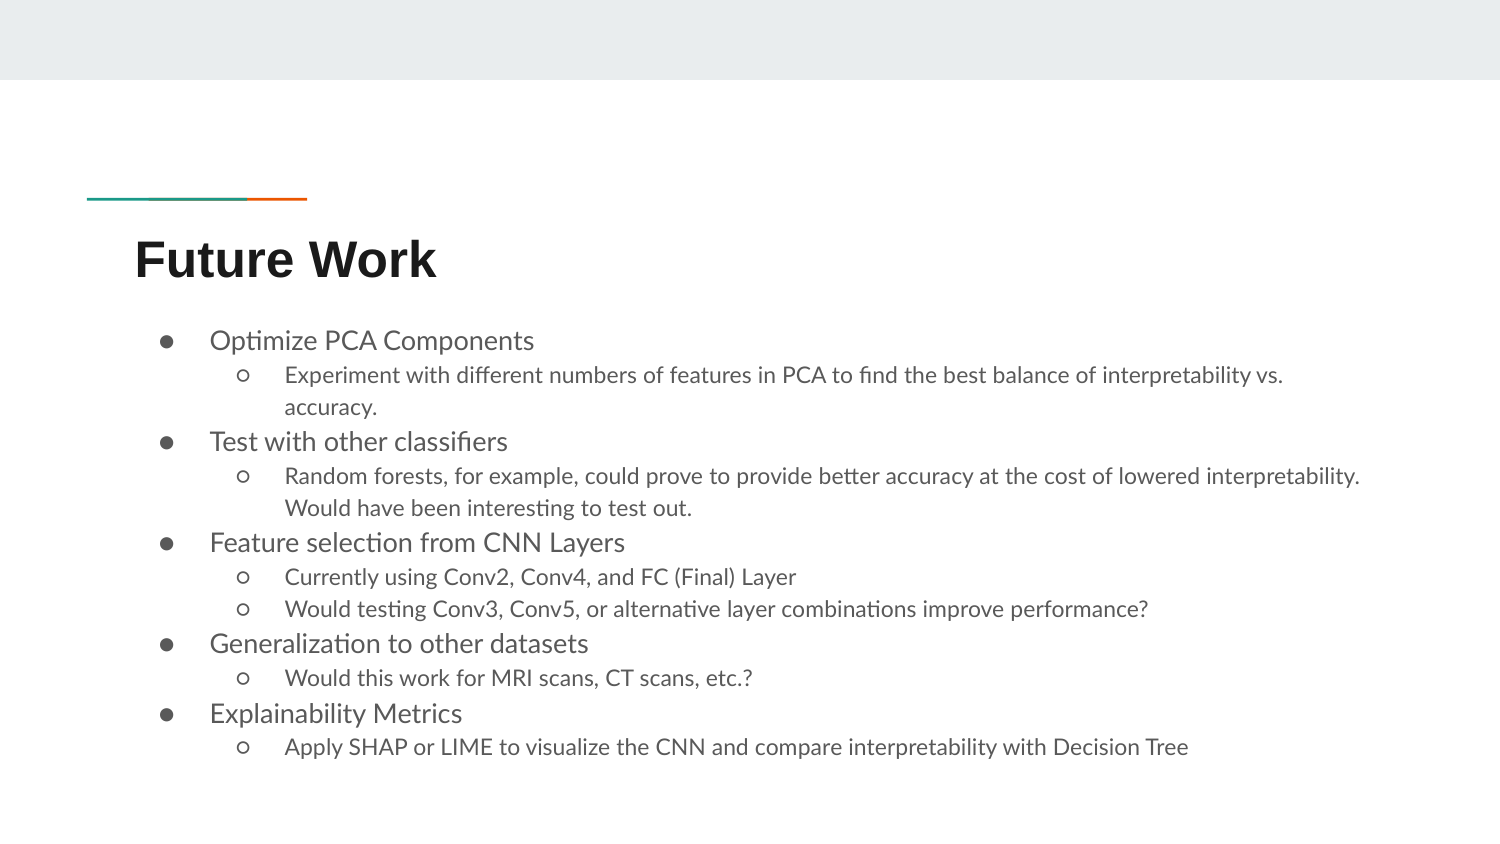

# Future Work
Optimize PCA Components
Experiment with different numbers of features in PCA to find the best balance of interpretability vs. accuracy.
Test with other classifiers
Random forests, for example, could prove to provide better accuracy at the cost of lowered interpretability. Would have been interesting to test out.
Feature selection from CNN Layers
Currently using Conv2, Conv4, and FC (Final) Layer
Would testing Conv3, Conv5, or alternative layer combinations improve performance?
Generalization to other datasets
Would this work for MRI scans, CT scans, etc.?
Explainability Metrics
Apply SHAP or LIME to visualize the CNN and compare interpretability with Decision Tree